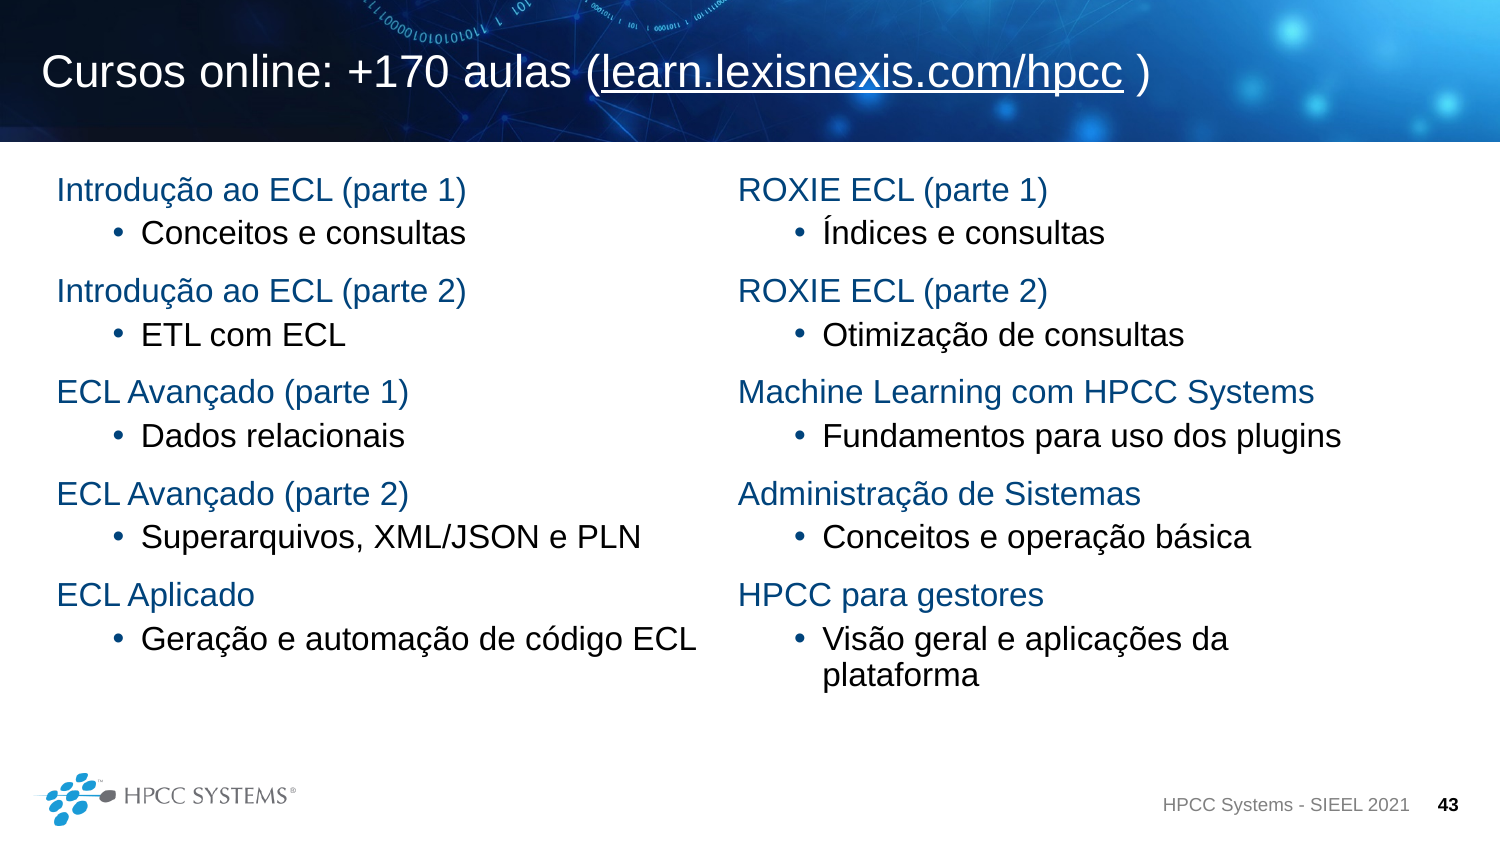

# Cursos online: +170 aulas (learn.lexisnexis.com/hpcc )

Introdução ao ECL (parte 1)
Conceitos e consultas
Introdução ao ECL (parte 2)
ETL com ECL
ECL Avançado (parte 1)
Dados relacionais
ECL Avançado (parte 2)
Superarquivos, XML/JSON e PLN
ECL Aplicado
Geração e automação de código ECL

ROXIE ECL (parte 1)
Índices e consultas
ROXIE ECL (parte 2)
Otimização de consultas
Machine Learning com HPCC Systems
Fundamentos para uso dos plugins
Administração de Sistemas
Conceitos e operação básica
HPCC para gestores
Visão geral e aplicações da plataforma

HPCC Systems - SIEEL 2021
43